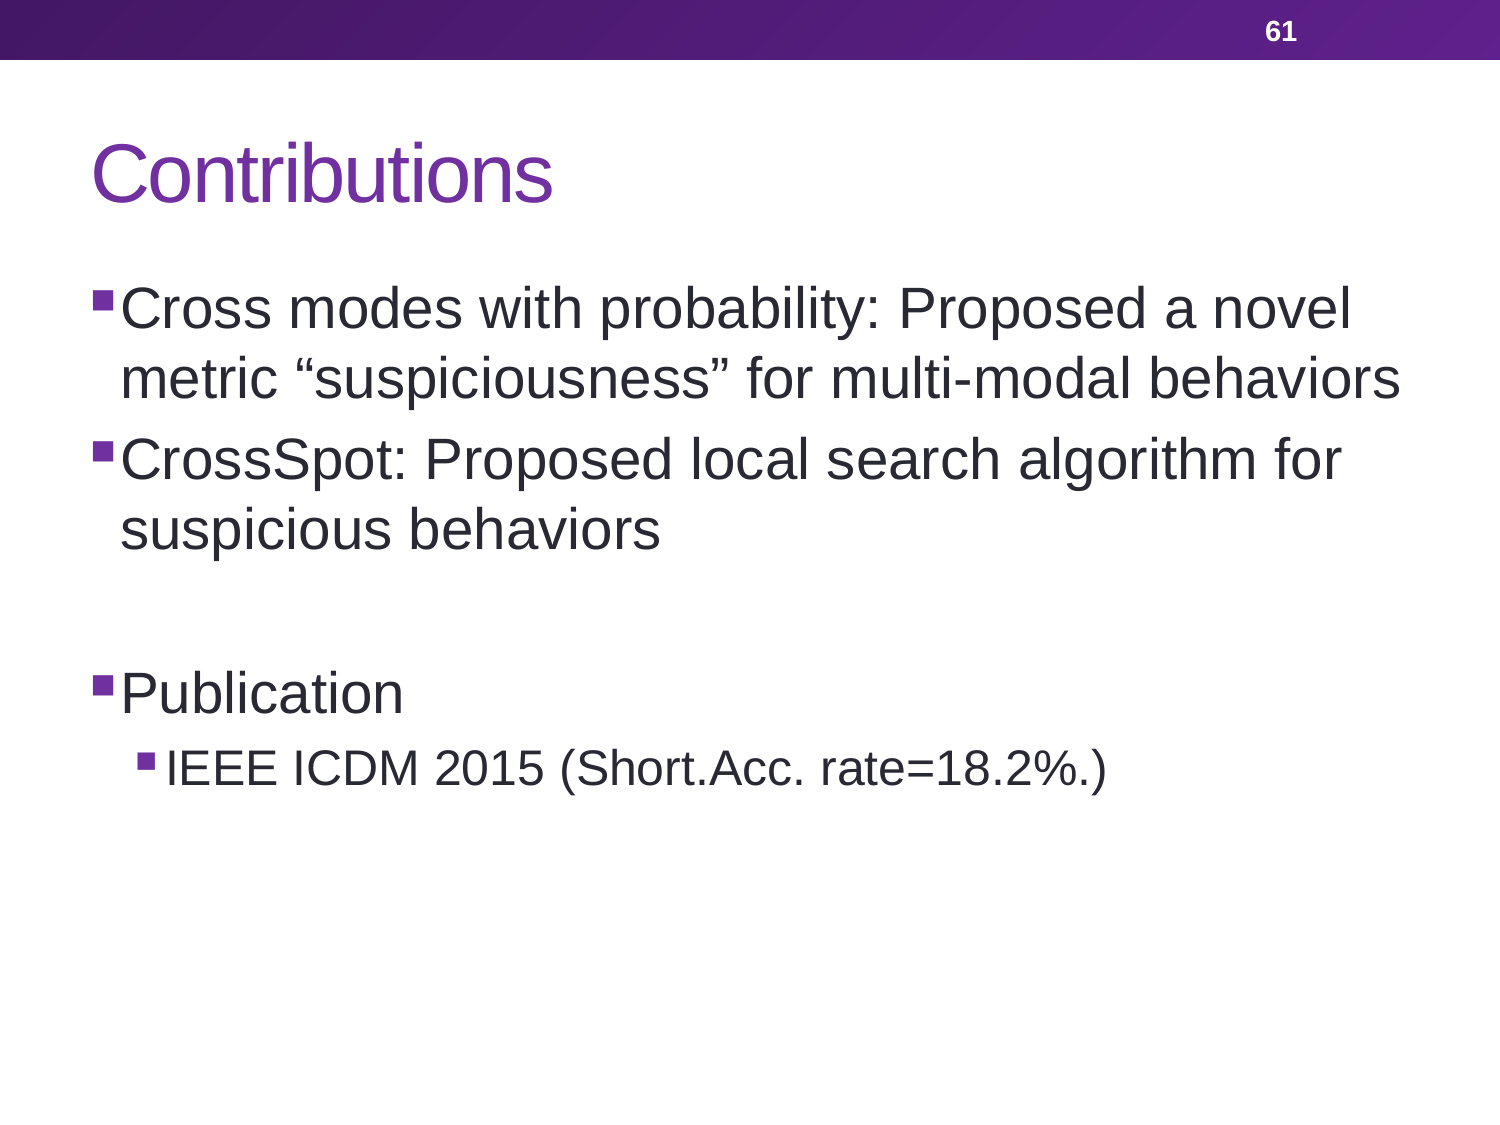

61
# Contributions
Cross modes with probability: Proposed a novel metric “suspiciousness” for multi-modal behaviors
CrossSpot: Proposed local search algorithm for suspicious behaviors

Publication
IEEE ICDM 2015 (Short.Acc. rate=18.2%.)